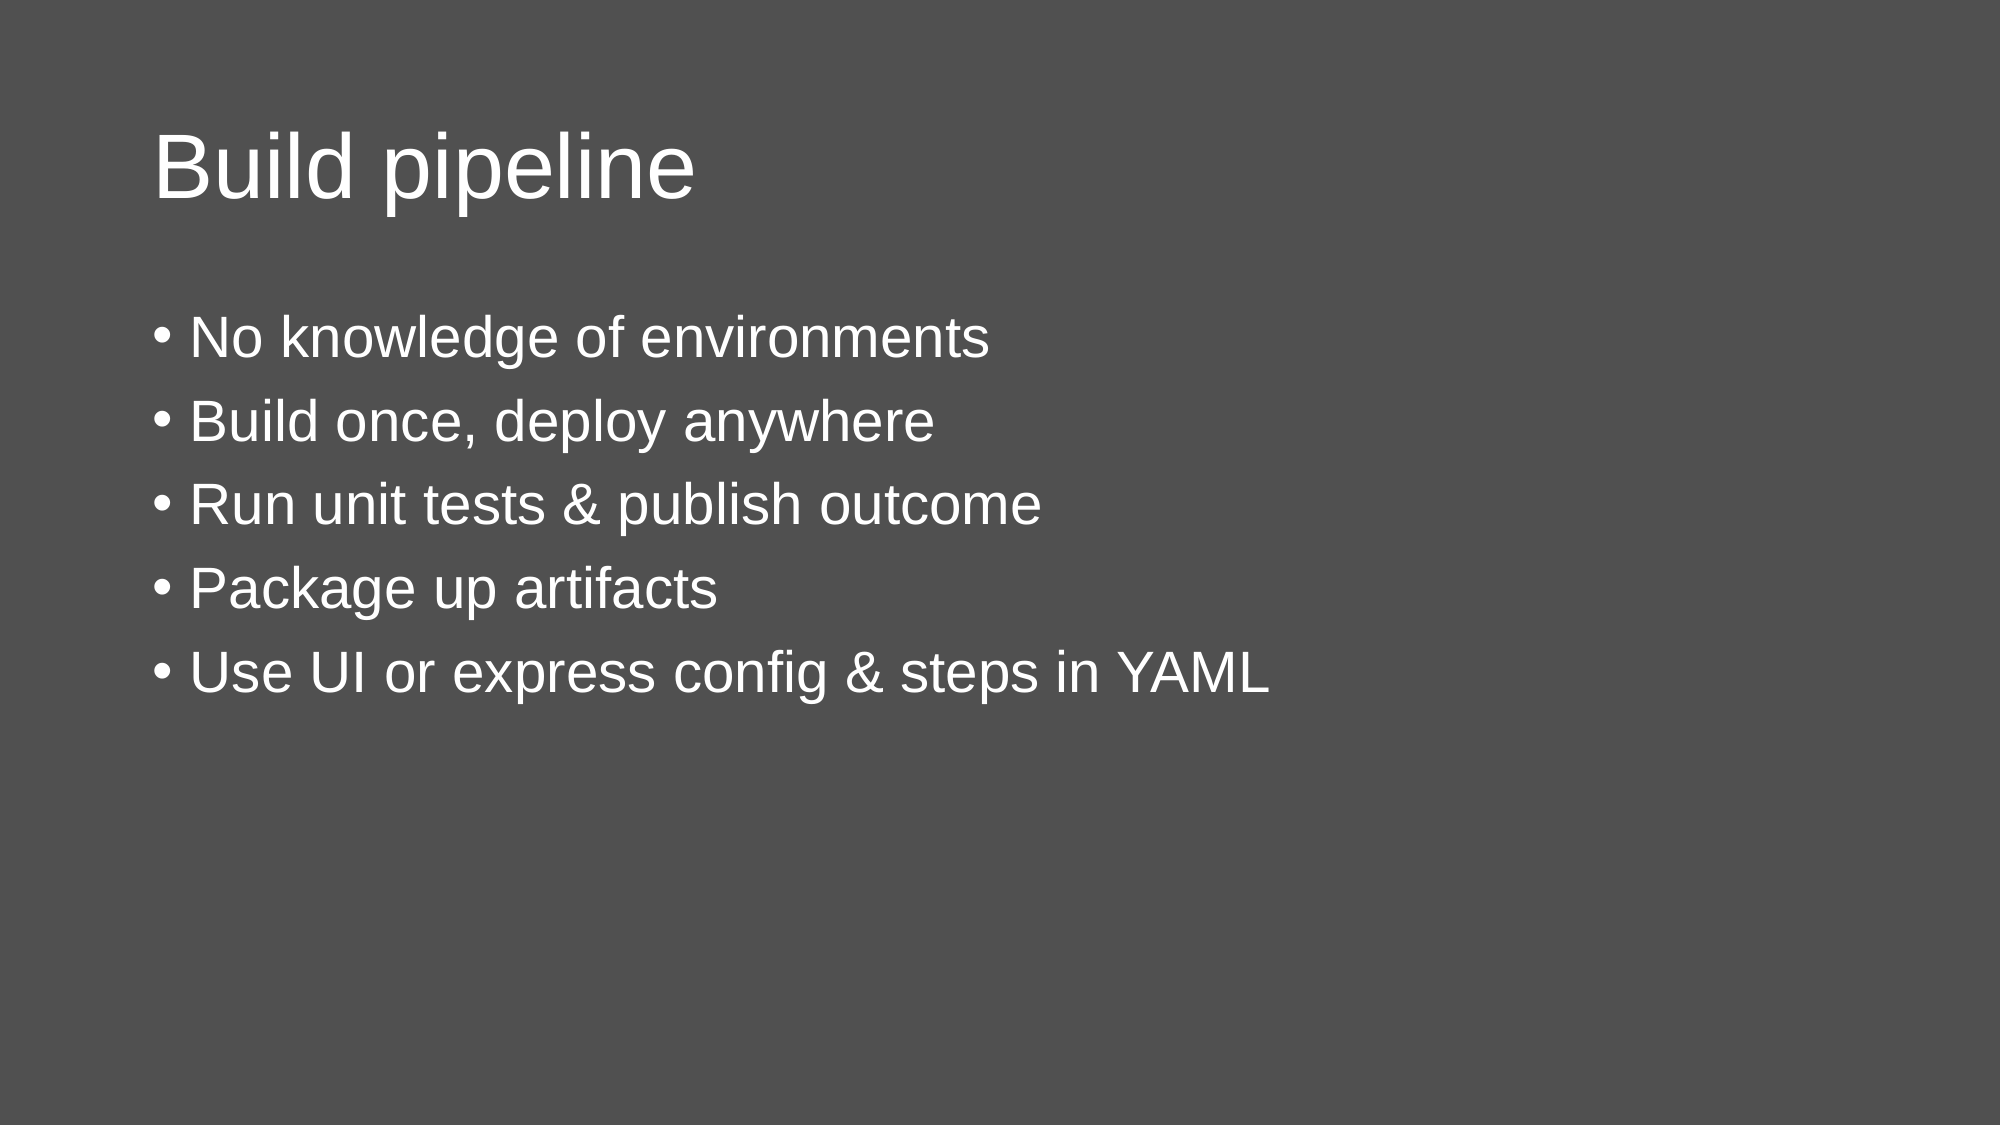

# Build pipeline
No knowledge of environments
Build once, deploy anywhere
Run unit tests & publish outcome
Package up artifacts
Use UI or express config & steps in YAML